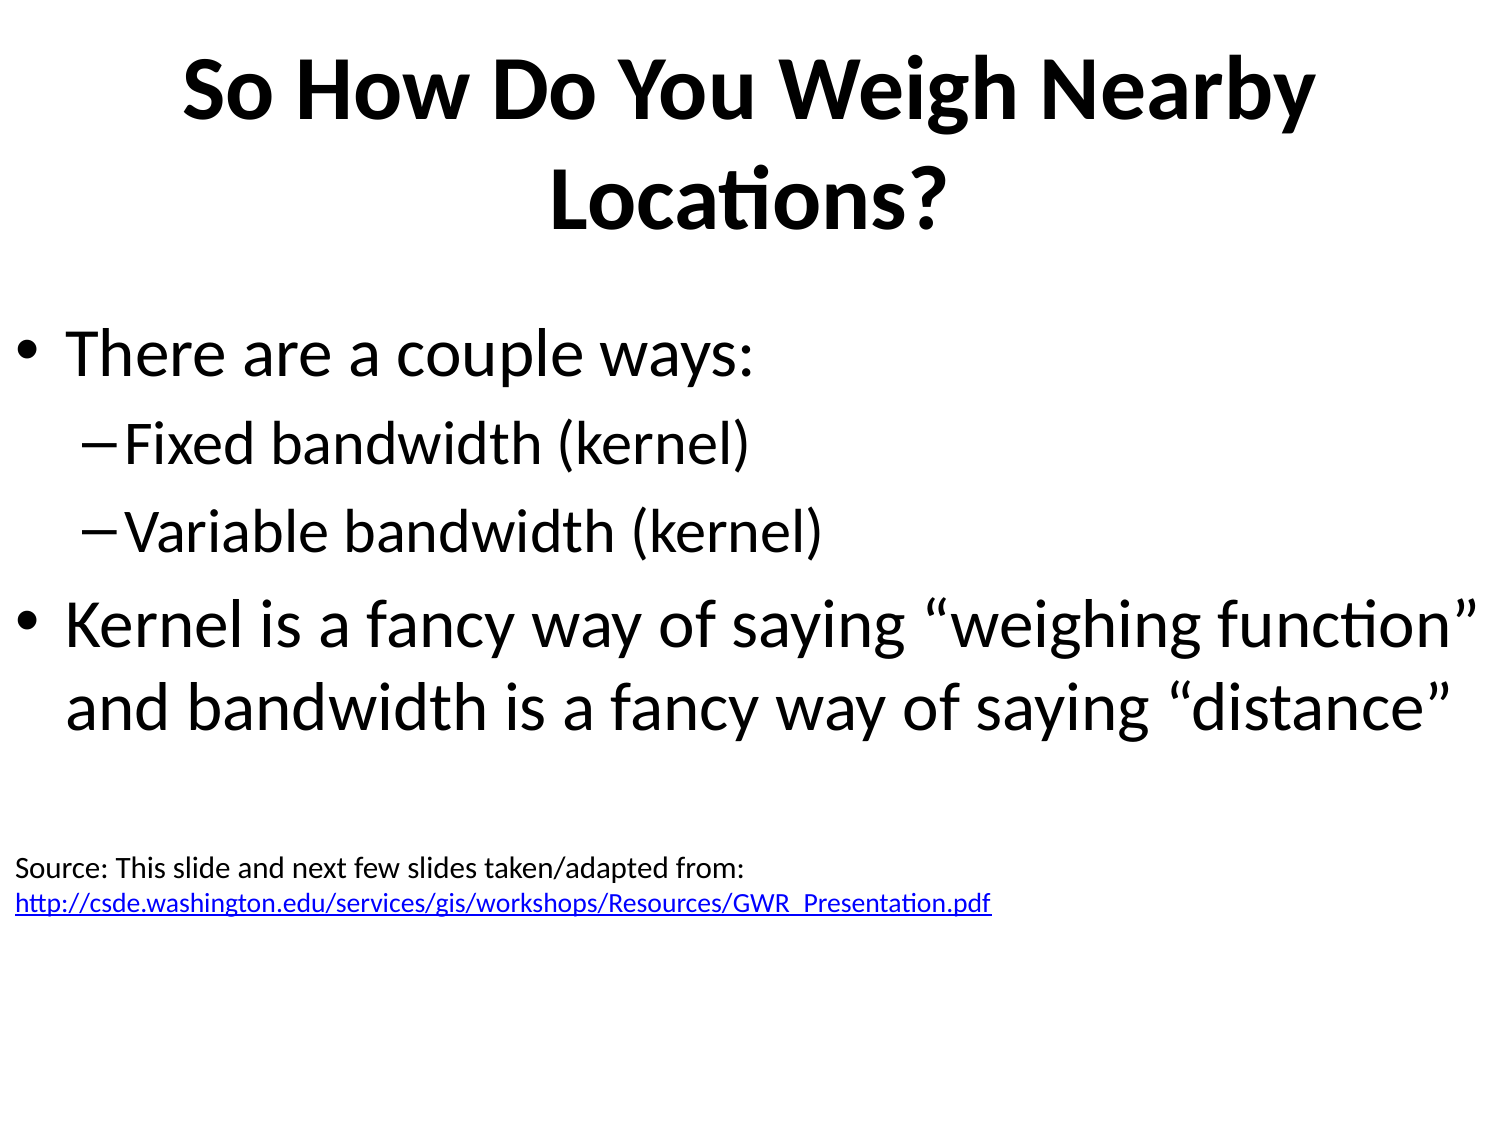

# So How Do You Weigh Nearby Locations?
There are a couple ways:
Fixed bandwidth (kernel)
Variable bandwidth (kernel)
Kernel is a fancy way of saying “weighing function” and bandwidth is a fancy way of saying “distance”

Source: This slide and next few slides taken/adapted from: http://csde.washington.edu/services/gis/workshops/Resources/GWR_Presentation.pdf